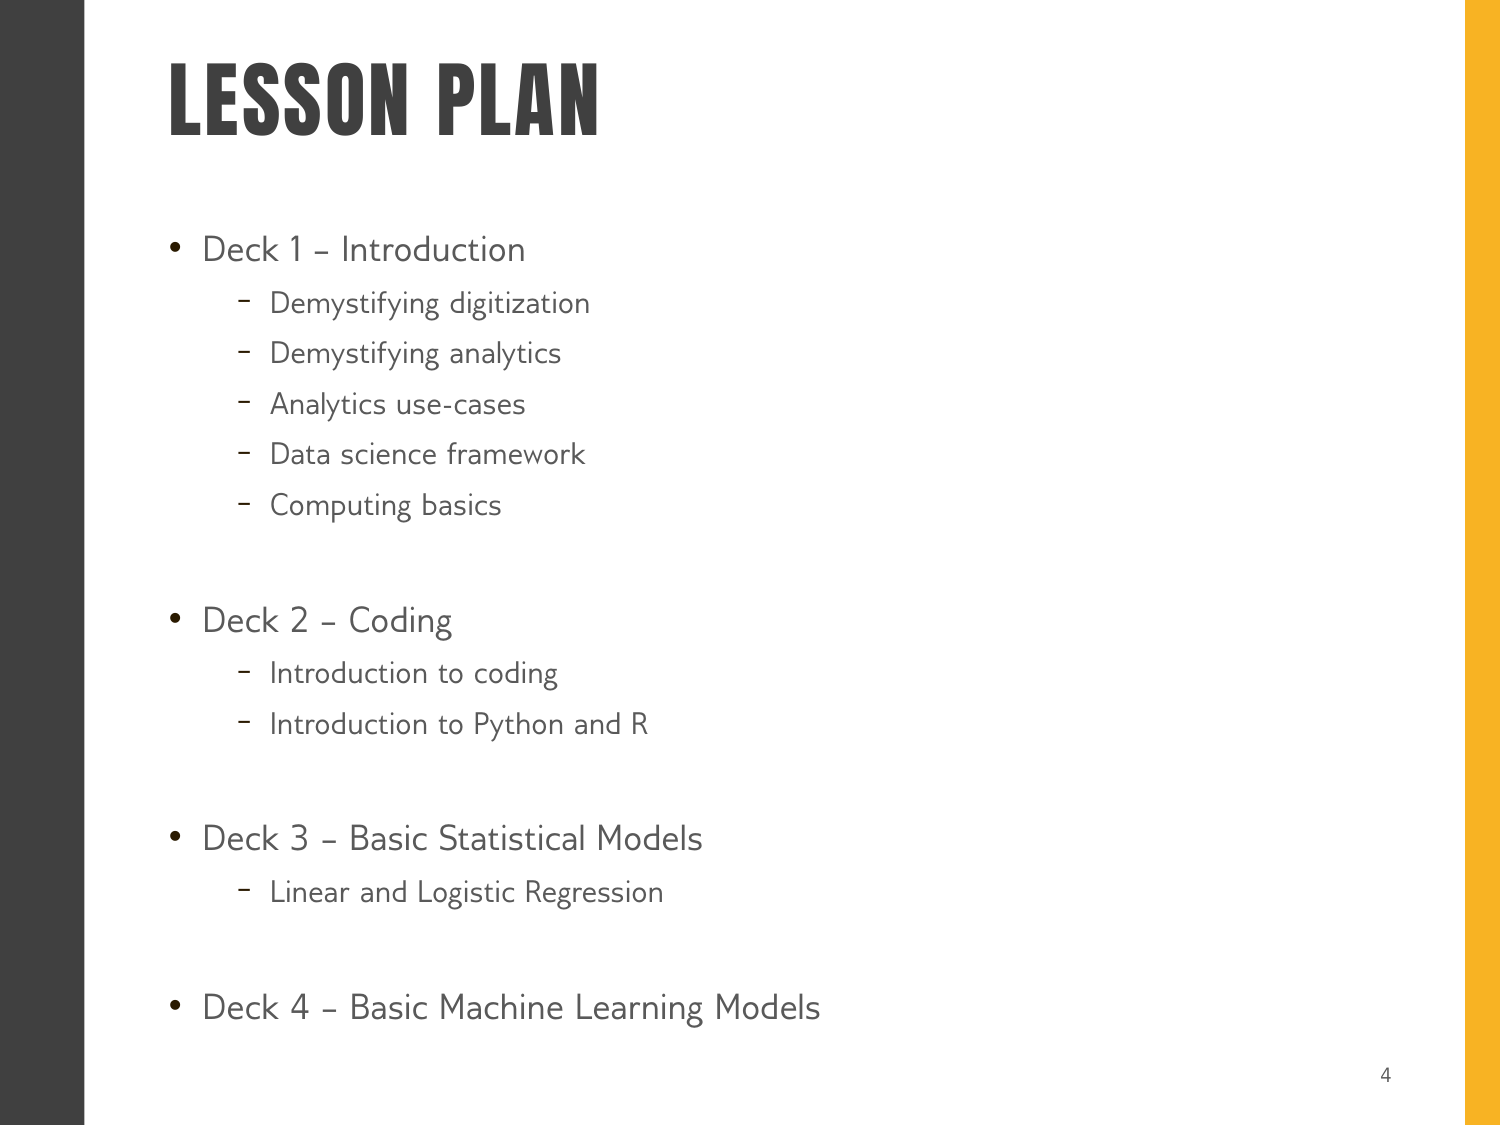

# Lesson plan
Deck 1 – Introduction
Demystifying digitization
Demystifying analytics
Analytics use-cases
Data science framework
Computing basics

Deck 2 – Coding
Introduction to coding
Introduction to Python and R

Deck 3 – Basic Statistical Models
Linear and Logistic Regression

Deck 4 – Basic Machine Learning Models
4